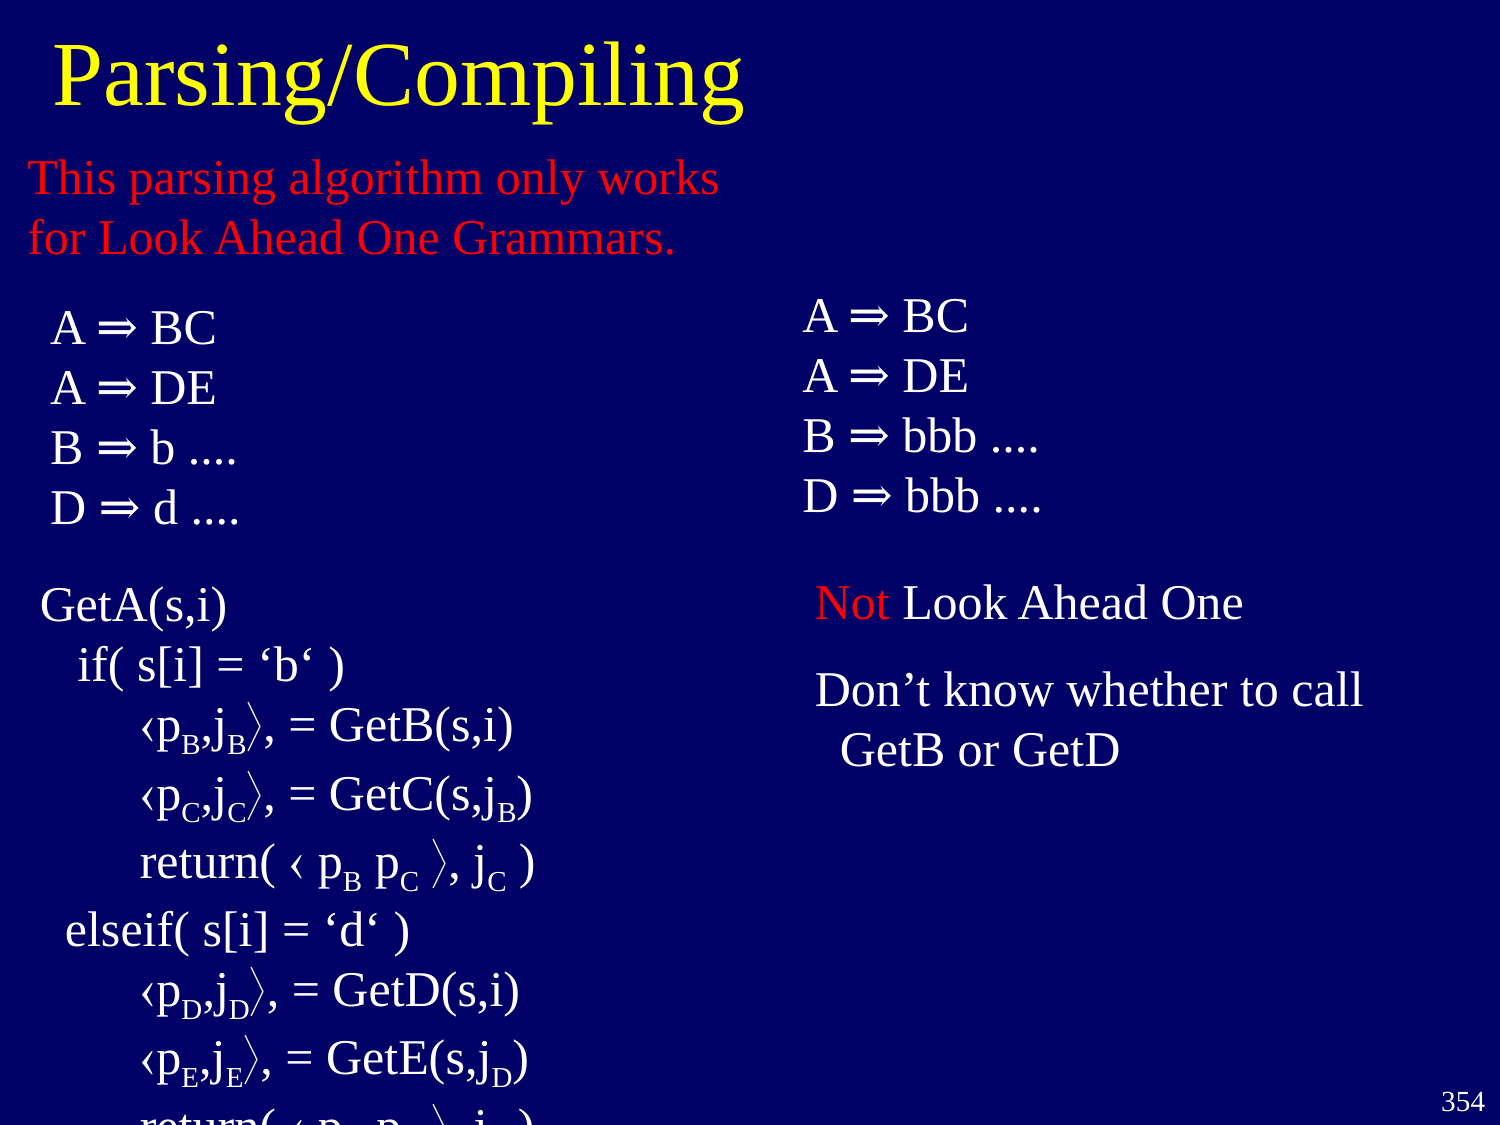

# Parsing/Compiling
This parsing algorithm only works for Look Ahead One Grammars.
    A ⇒ BC
    A ⇒ DE
    B ⇒ bbb ....
    D ⇒ bbb ....

    A ⇒ BC
    A ⇒ DE
    B ⇒ b ....
    D ⇒ d ....

Not Look Ahead One
GetA(s,i)
   if( s[i] = ‘b‘ )
        〈pB,jB〉, = GetB(s,i)
        〈pC,jC〉, = GetC(s,jB)
        return( 〈 pB pC 〉, jC )
  elseif( s[i] = ‘d‘ )
        〈pD,jD〉, = GetD(s,i)
        〈pE,jE〉, = GetE(s,jD)
        return( 〈 pD pE 〉, jE )

Don’t know whether to call
  GetB or GetD